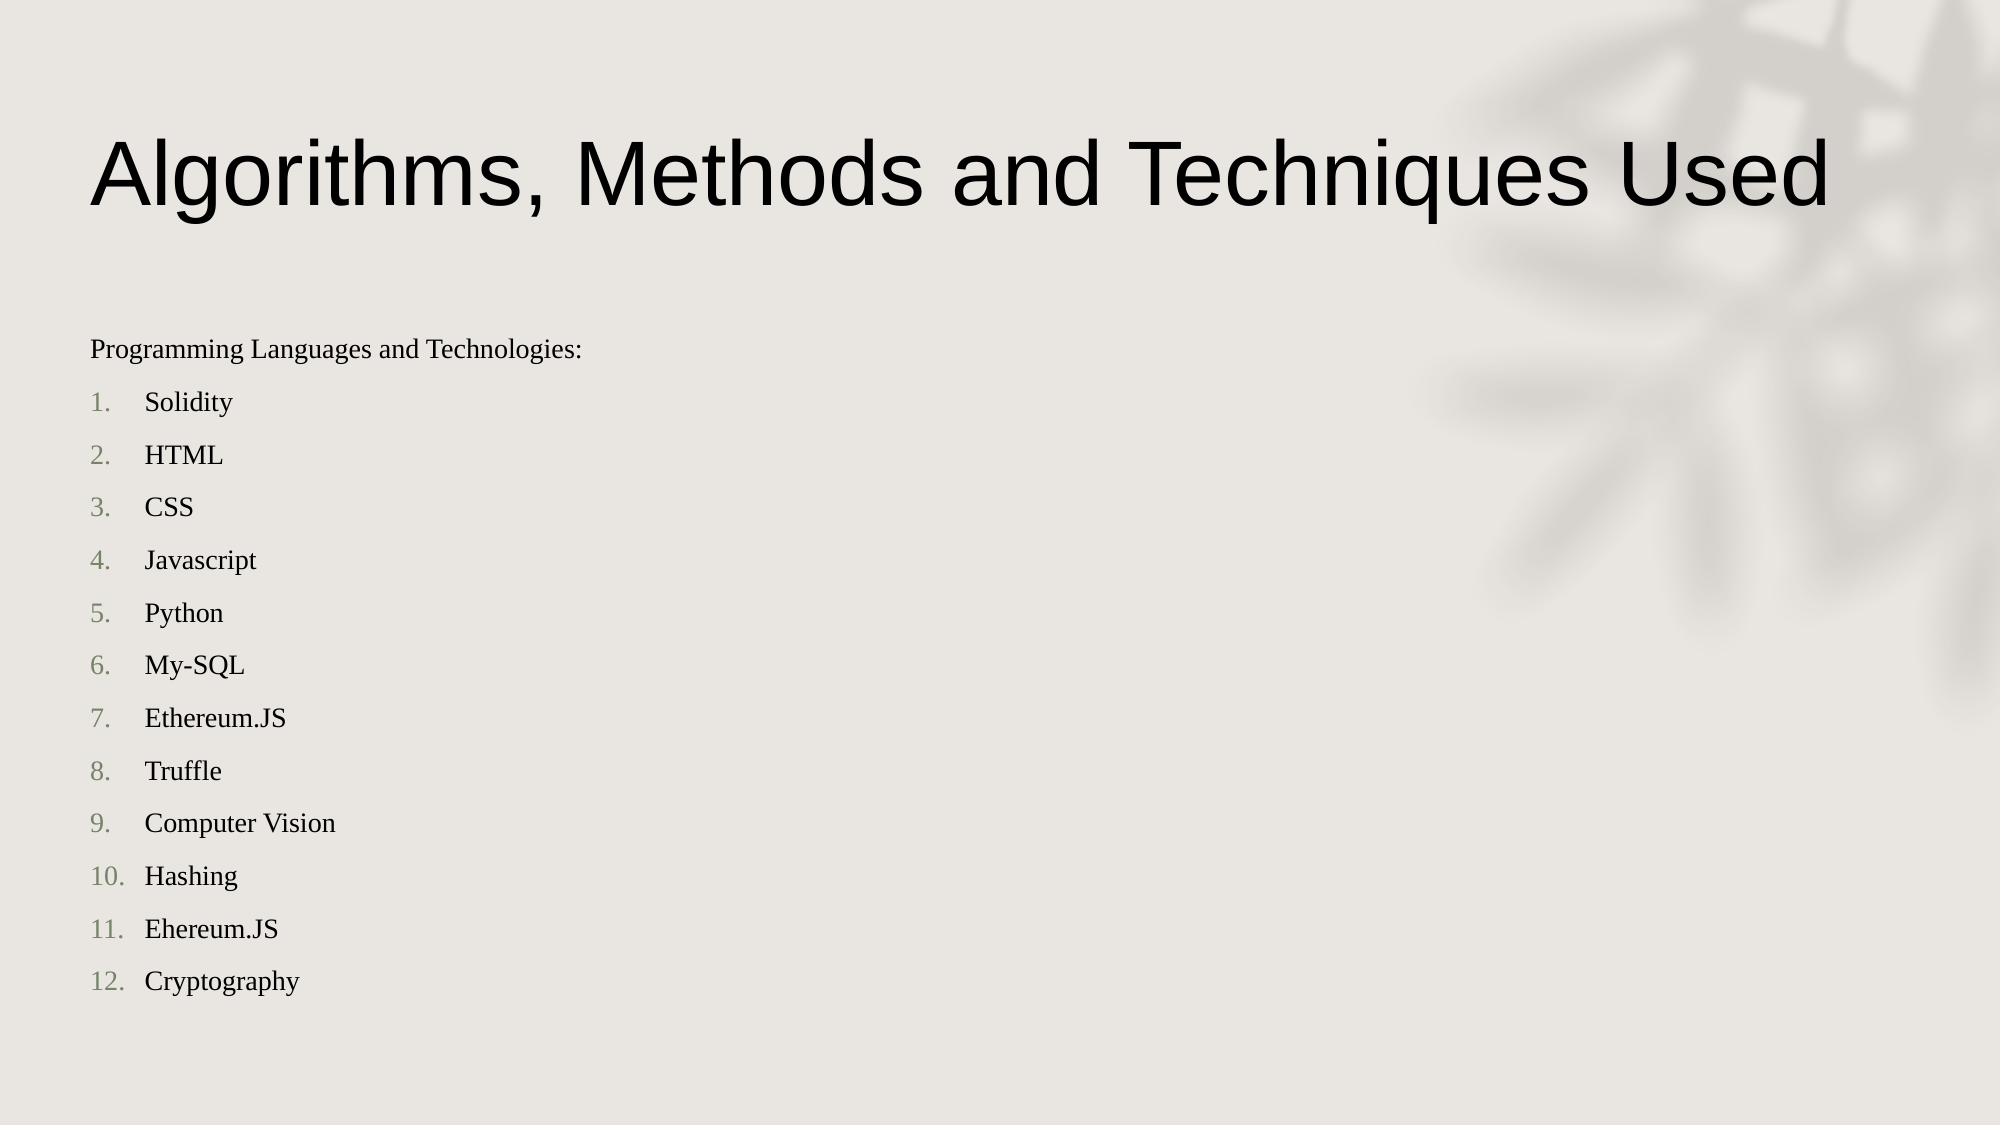

# Algorithms, Methods and Techniques Used
Programming Languages and Technologies:
Solidity
HTML
CSS
Javascript
Python
My-SQL
Ethereum.JS
Truffle
Computer Vision
Hashing
Ehereum.JS
Cryptography